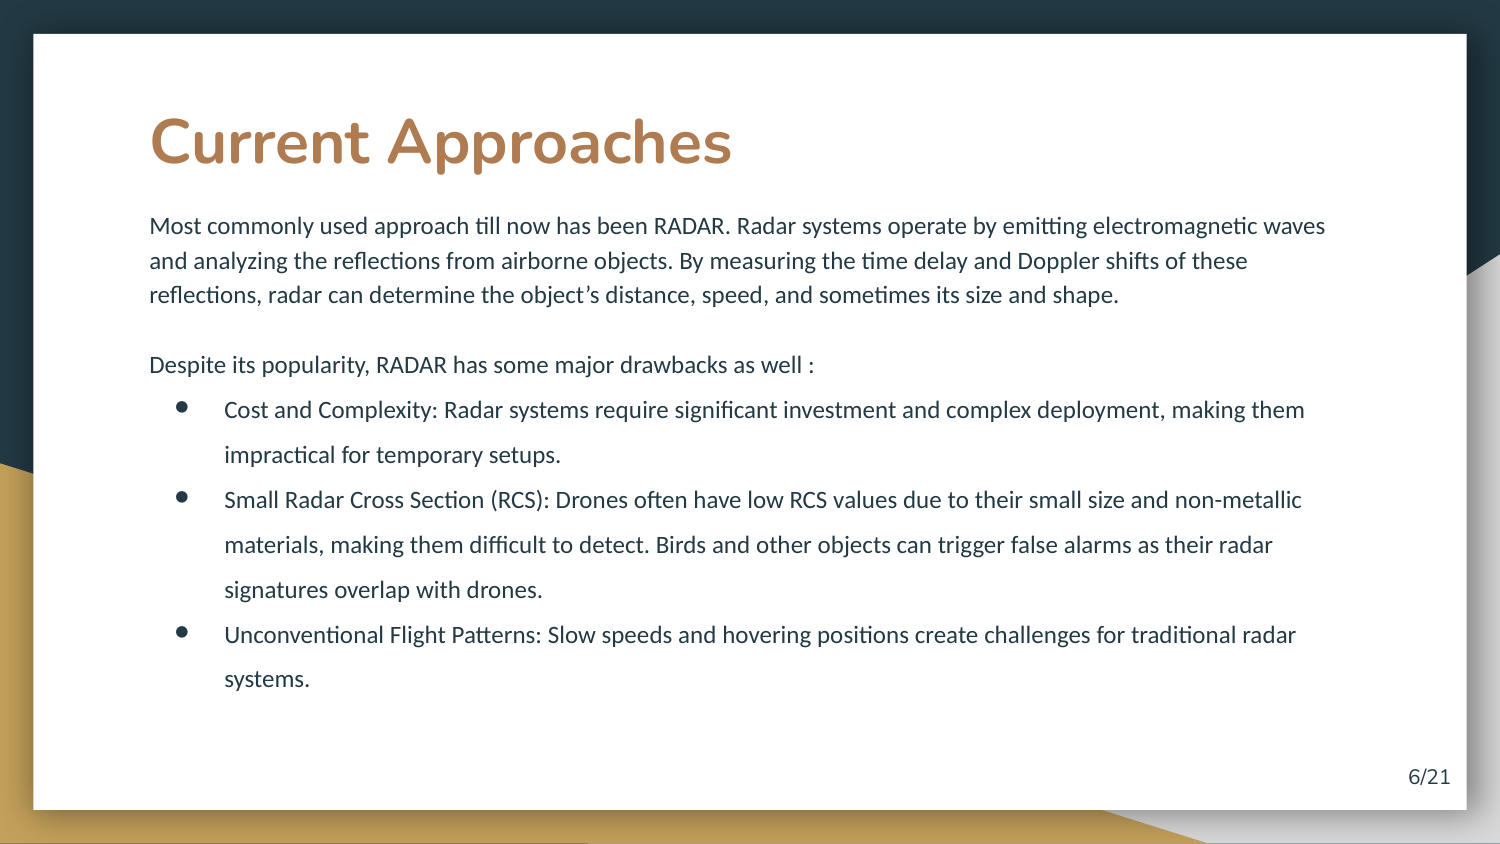

# Current Approaches
Most commonly used approach till now has been RADAR. Radar systems operate by emitting electromagnetic waves and analyzing the reflections from airborne objects. By measuring the time delay and Doppler shifts of these reflections, radar can determine the object’s distance, speed, and sometimes its size and shape.
Despite its popularity, RADAR has some major drawbacks as well :
Cost and Complexity: Radar systems require significant investment and complex deployment, making them impractical for temporary setups.
Small Radar Cross Section (RCS): Drones often have low RCS values due to their small size and non-metallic materials, making them difficult to detect. Birds and other objects can trigger false alarms as their radar signatures overlap with drones.
Unconventional Flight Patterns: Slow speeds and hovering positions create challenges for traditional radar systems.

6/21